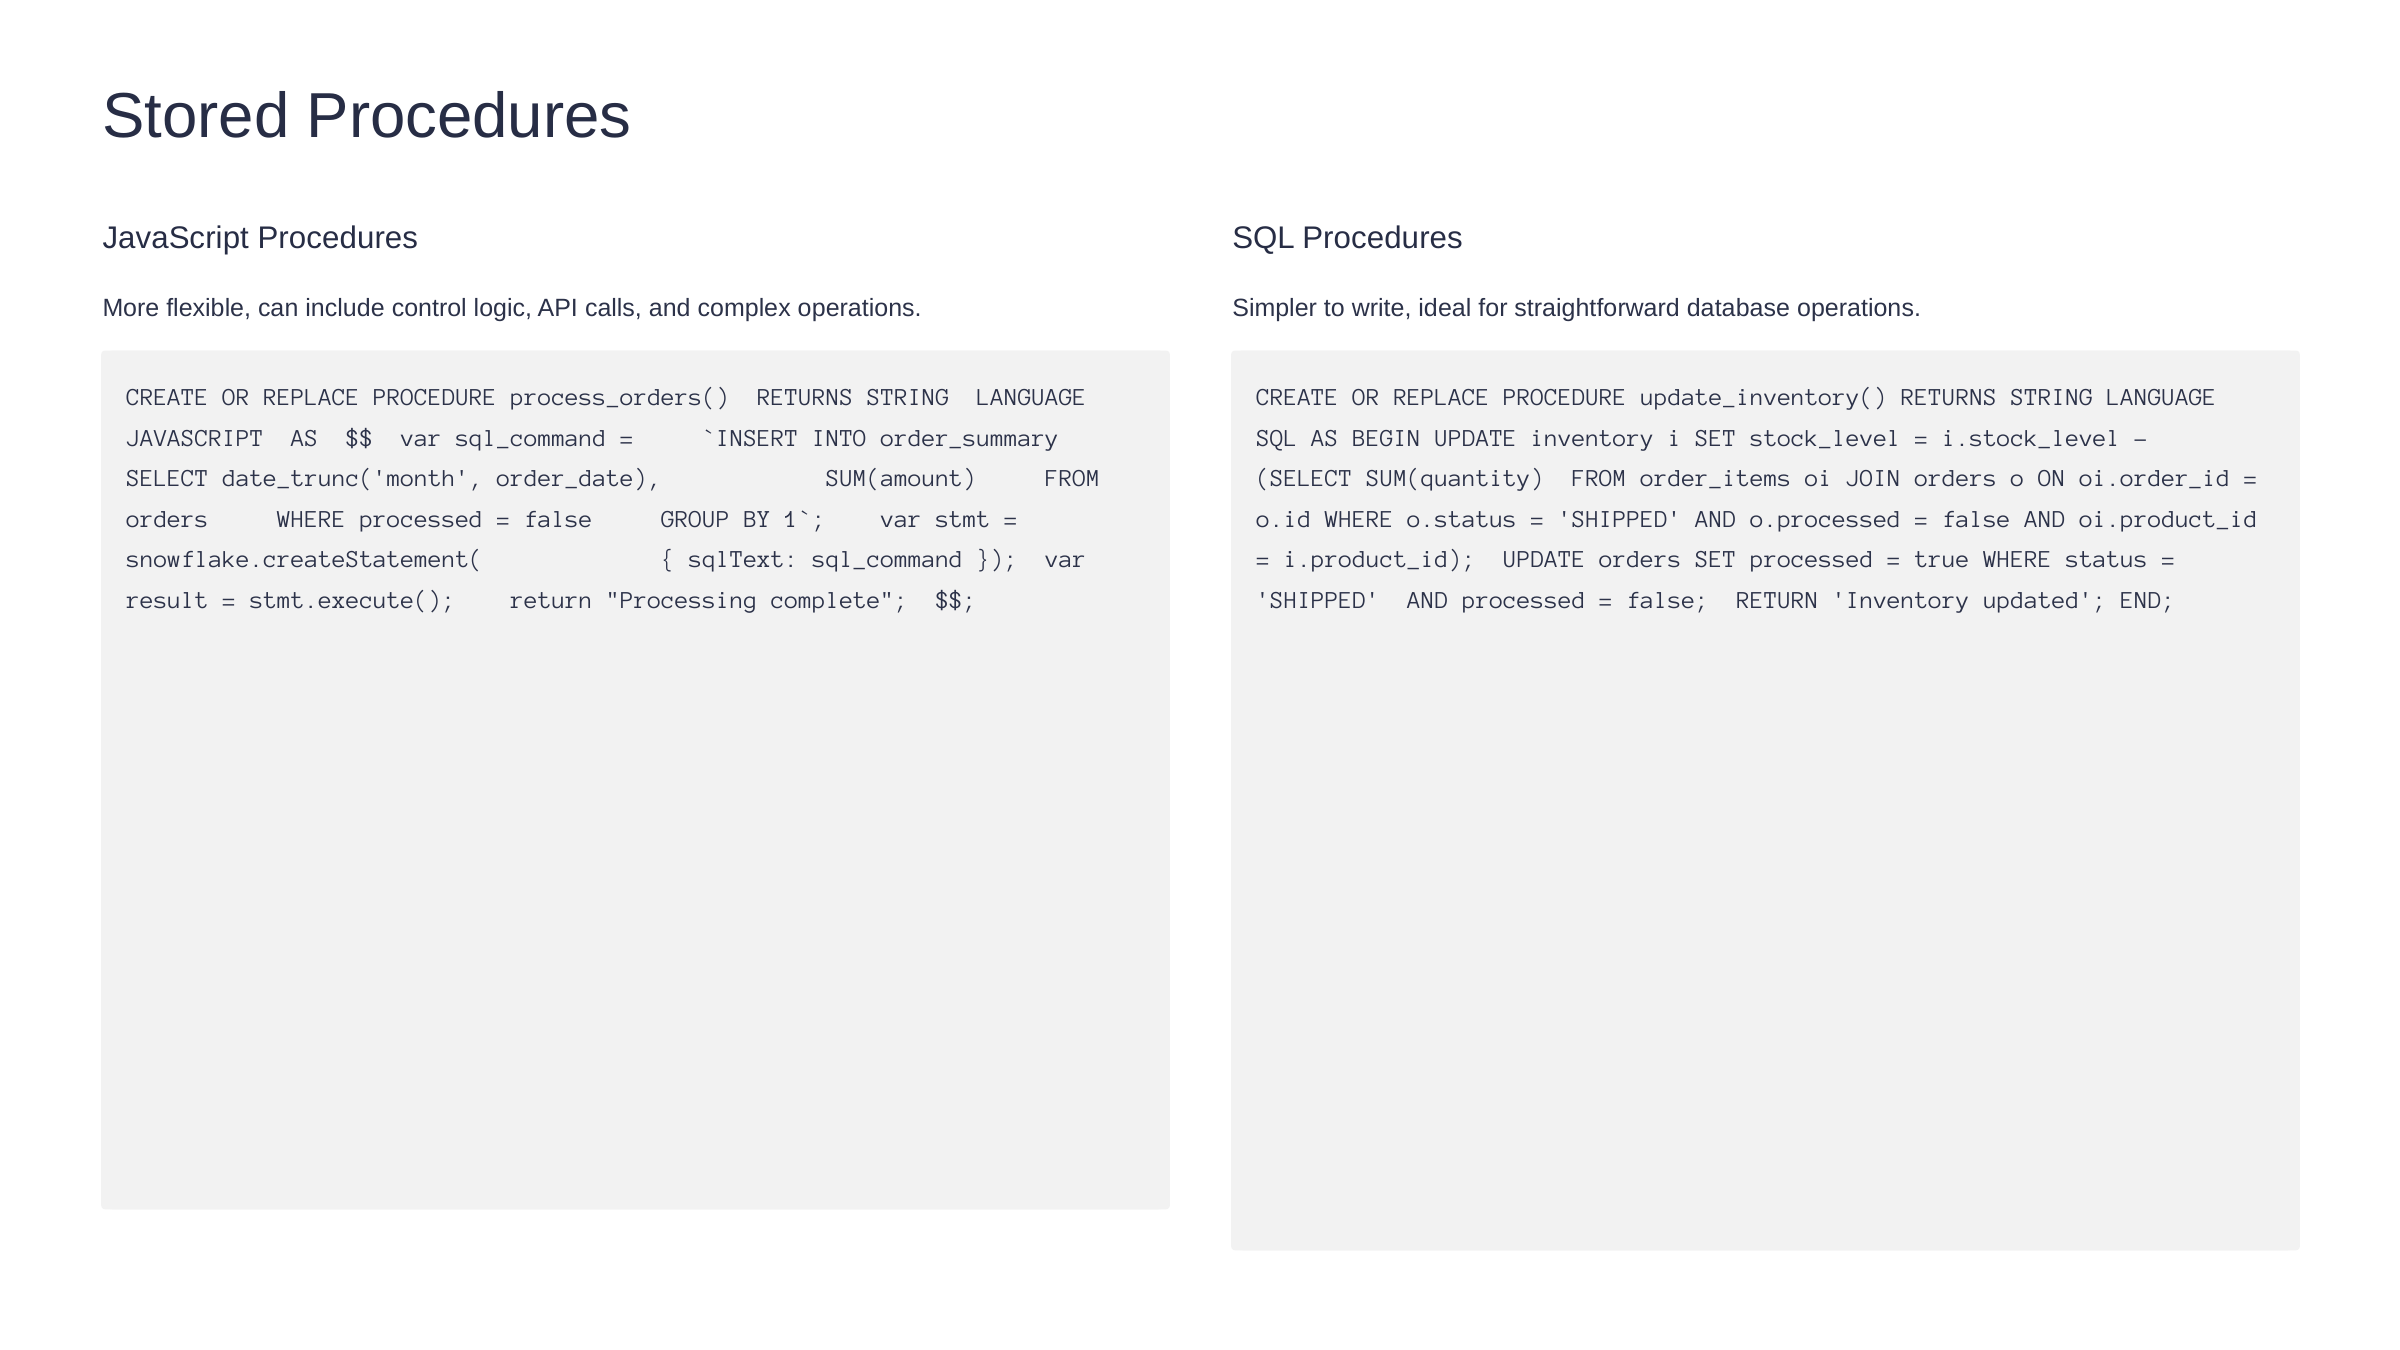

Stored Procedures
JavaScript Procedures
SQL Procedures
More flexible, can include control logic, API calls, and complex operations.
Simpler to write, ideal for straightforward database operations.

CREATE OR REPLACE PROCEDURE process_orders()  RETURNS STRING  LANGUAGE JAVASCRIPT  AS  $$  var sql_command =     `INSERT INTO order_summary     SELECT date_trunc('month', order_date),            SUM(amount)     FROM orders     WHERE processed = false     GROUP BY 1`;    var stmt = snowflake.createStatement(             { sqlText: sql_command });  var result = stmt.execute();    return "Processing complete";  $$;
CREATE OR REPLACE PROCEDURE update_inventory() RETURNS STRING LANGUAGE SQL AS BEGIN UPDATE inventory i SET stock_level = i.stock_level -  (SELECT SUM(quantity)  FROM order_items oi JOIN orders o ON oi.order_id = o.id WHERE o.status = 'SHIPPED' AND o.processed = false AND oi.product_id = i.product_id);  UPDATE orders SET processed = true WHERE status = 'SHIPPED'  AND processed = false;  RETURN 'Inventory updated'; END;